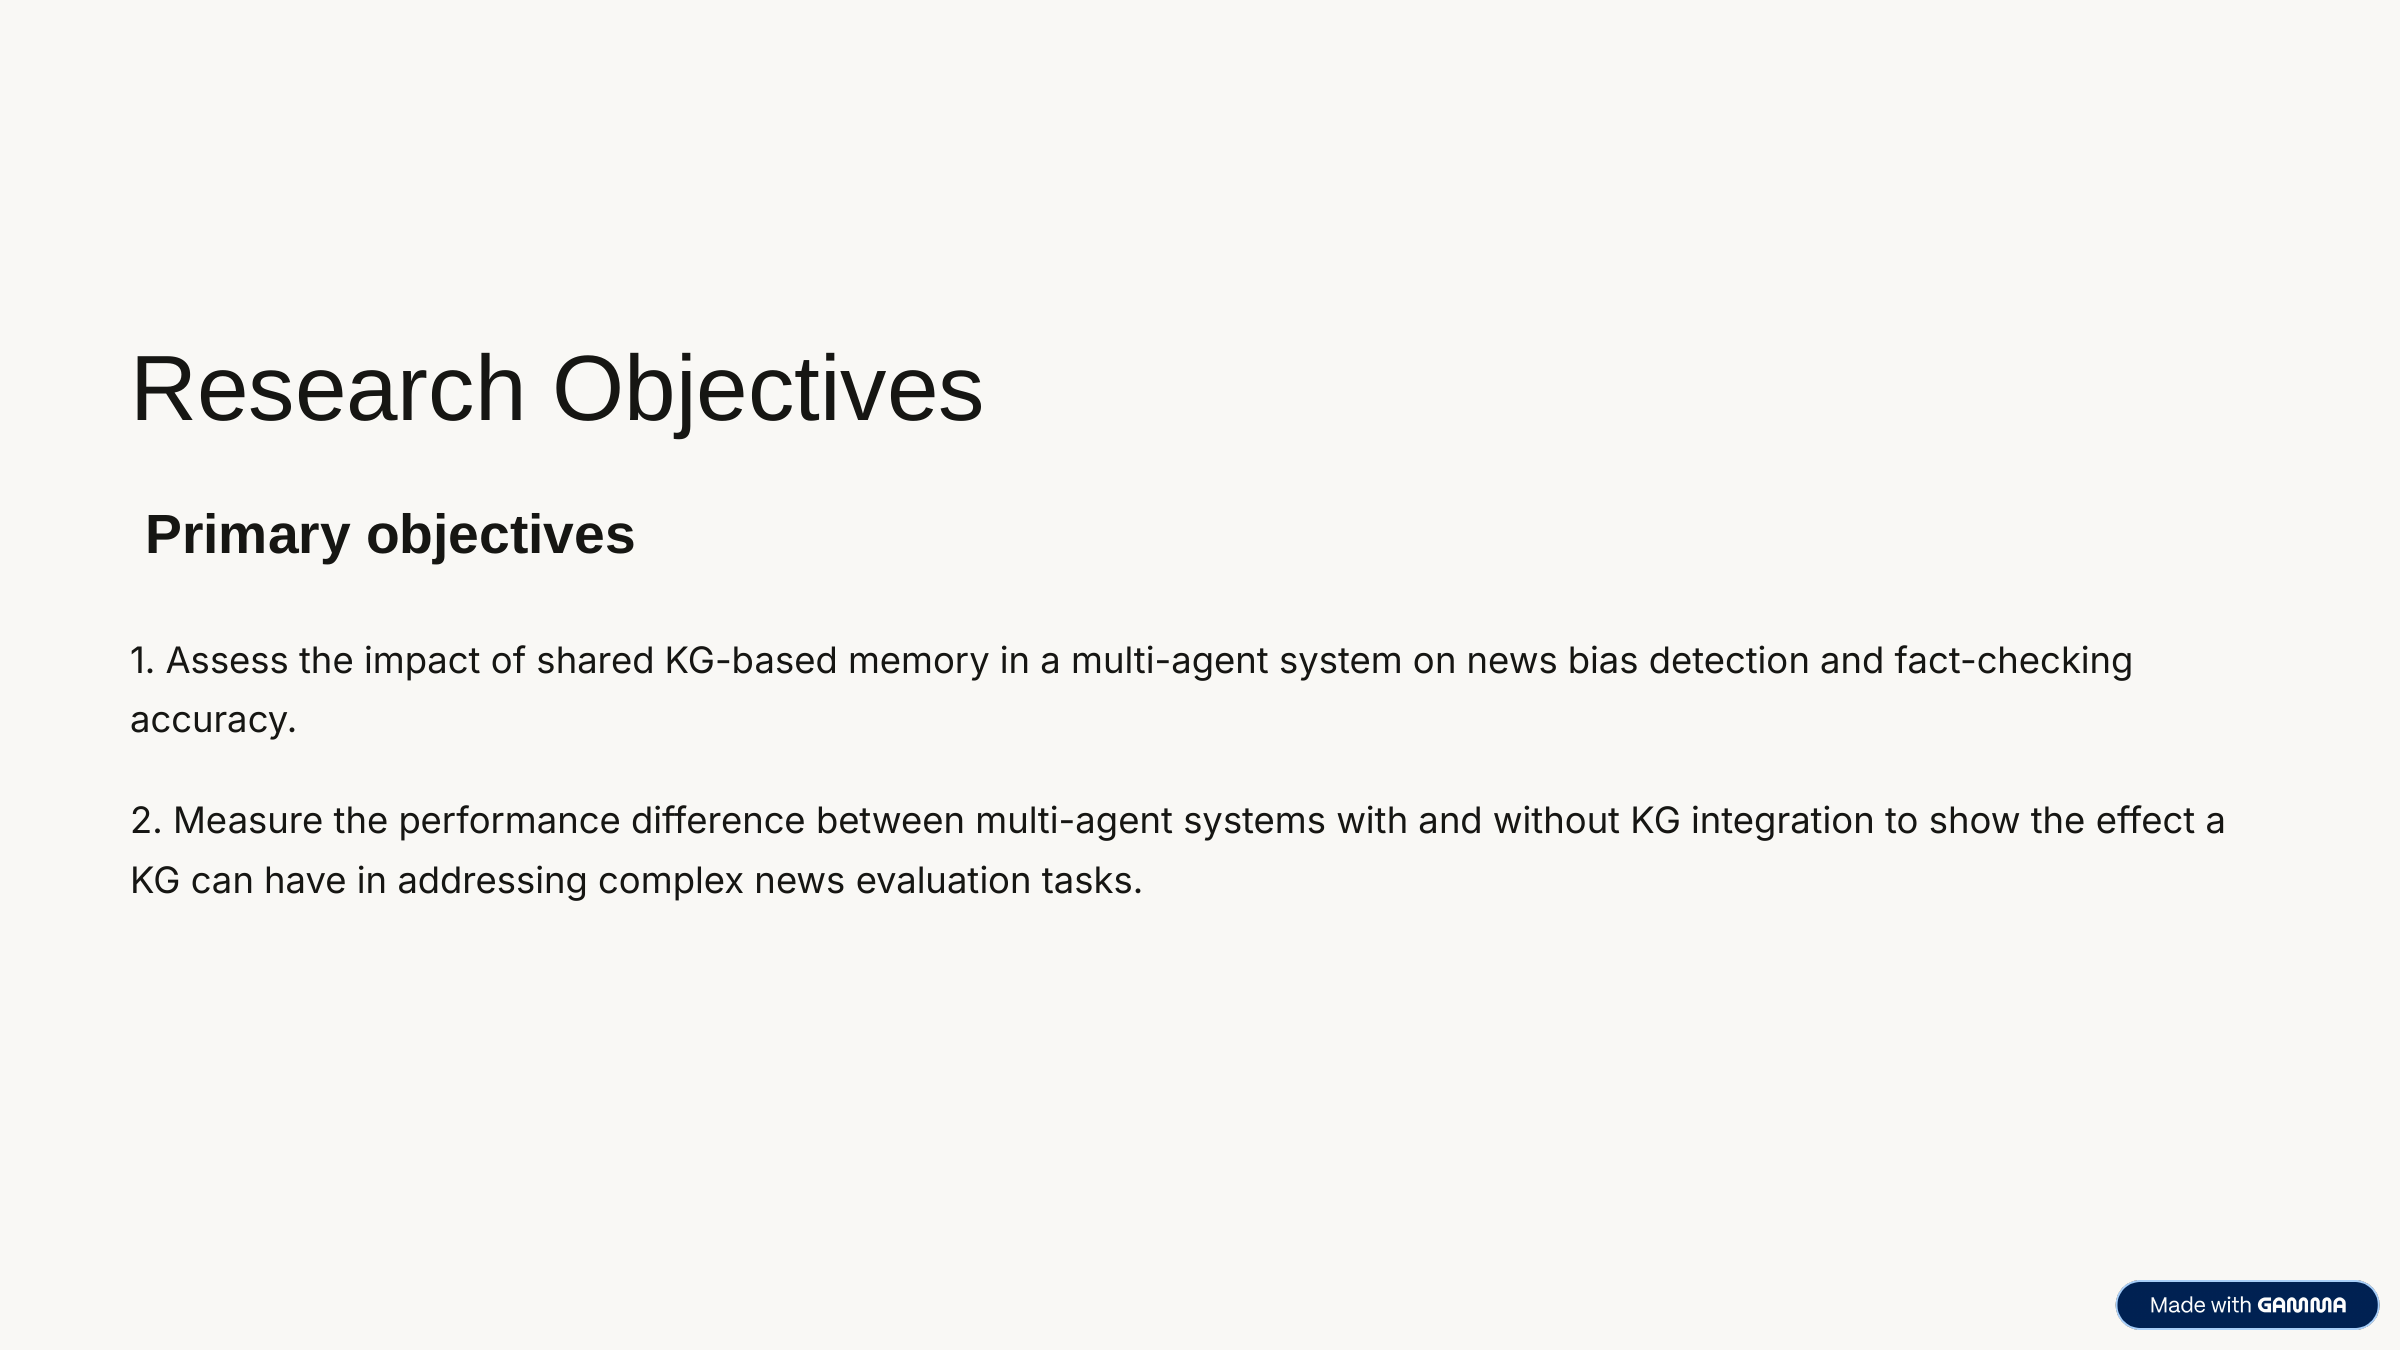

Research Objectives
 Primary objectives
1. Assess the impact of shared KG-based memory in a multi-agent system on news bias detection and fact-checking accuracy.
2. Measure the performance difference between multi-agent systems with and without KG integration to show the effect a KG can have in addressing complex news evaluation tasks.